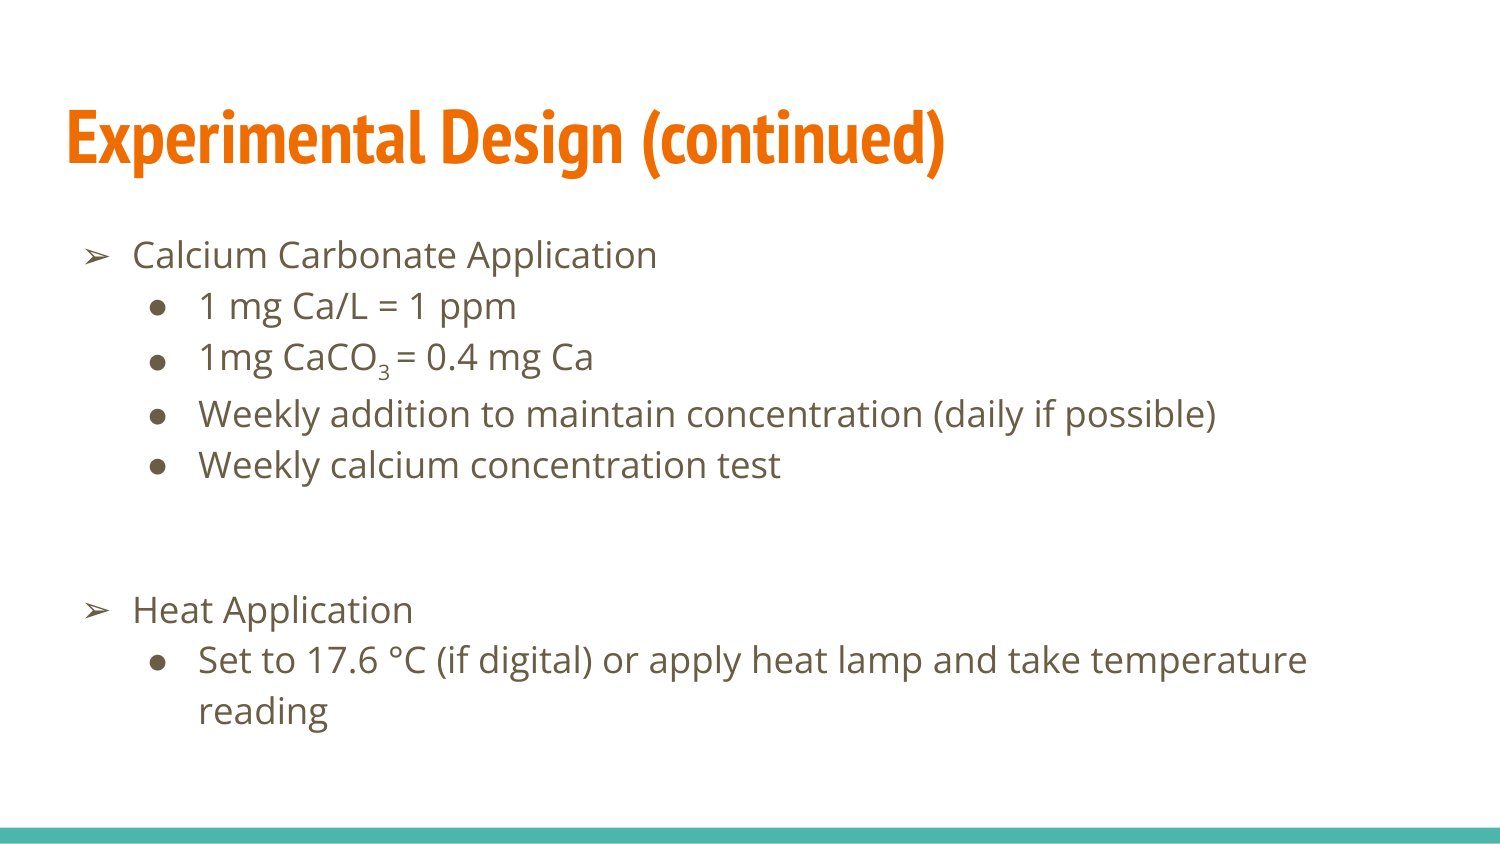

# Experimental Design (continued)
Calcium Carbonate Application
1 mg Ca/L = 1 ppm
1mg CaCO3 = 0.4 mg Ca
Weekly addition to maintain concentration (daily if possible)
Weekly calcium concentration test

Heat Application
Set to 17.6 °C (if digital) or apply heat lamp and take temperature reading